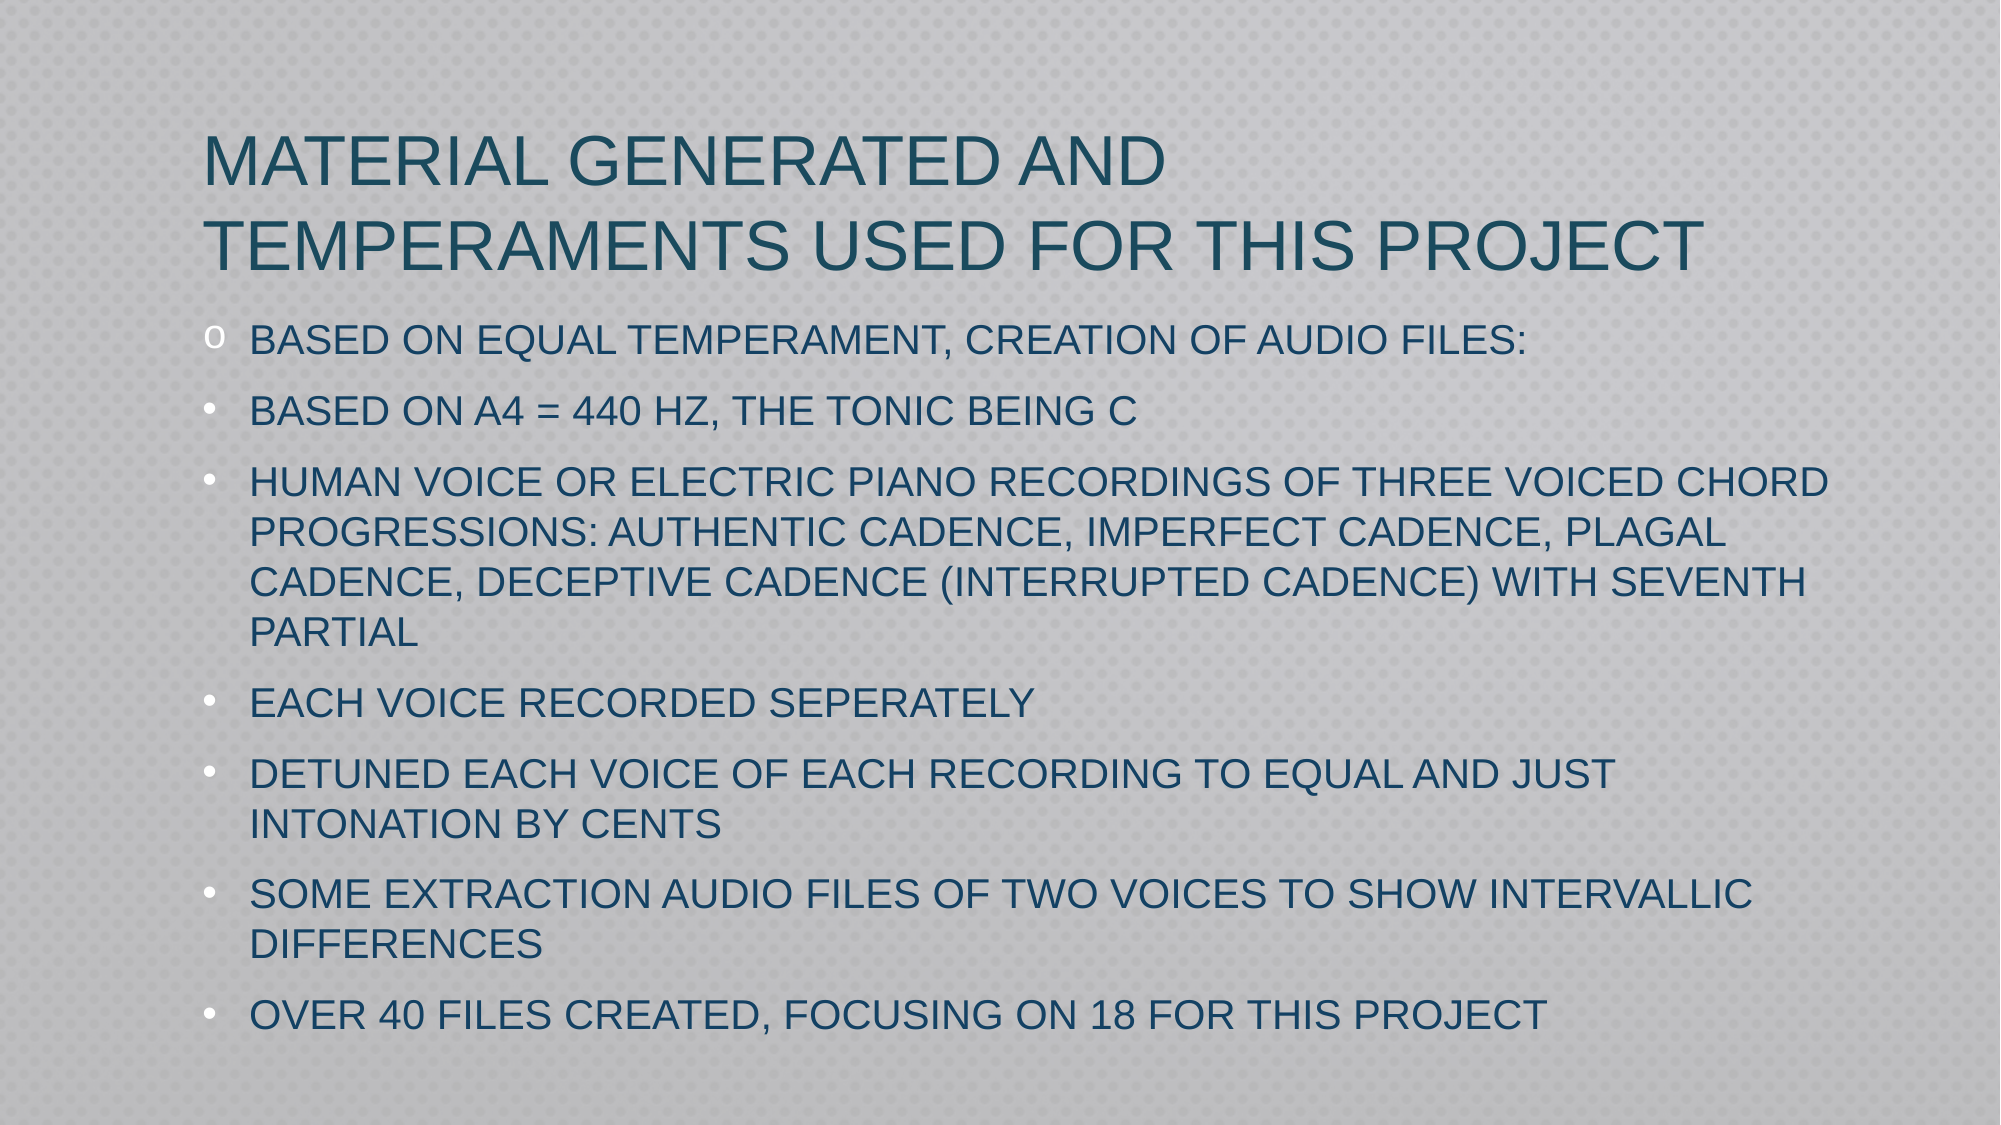

# Material Generated and Temperaments Used for this Project
Based on Equal Temperament, creation of Audio files:
Based on A4 = 440 Hz, the tonic being C
Human Voice or electric piano recordings of three voiced chord progressions: Authentic Cadence, Imperfect Cadence, Plagal Cadence, Deceptive Cadence (Interrupted Cadence) with seventh partial
Each voice recorded seperately
Detuned each voice of each recording to equal and just Intonation by cents
Some extraction audio files of two voices to show intervallic differences
Over 40 files created, focusing on 18 for this project